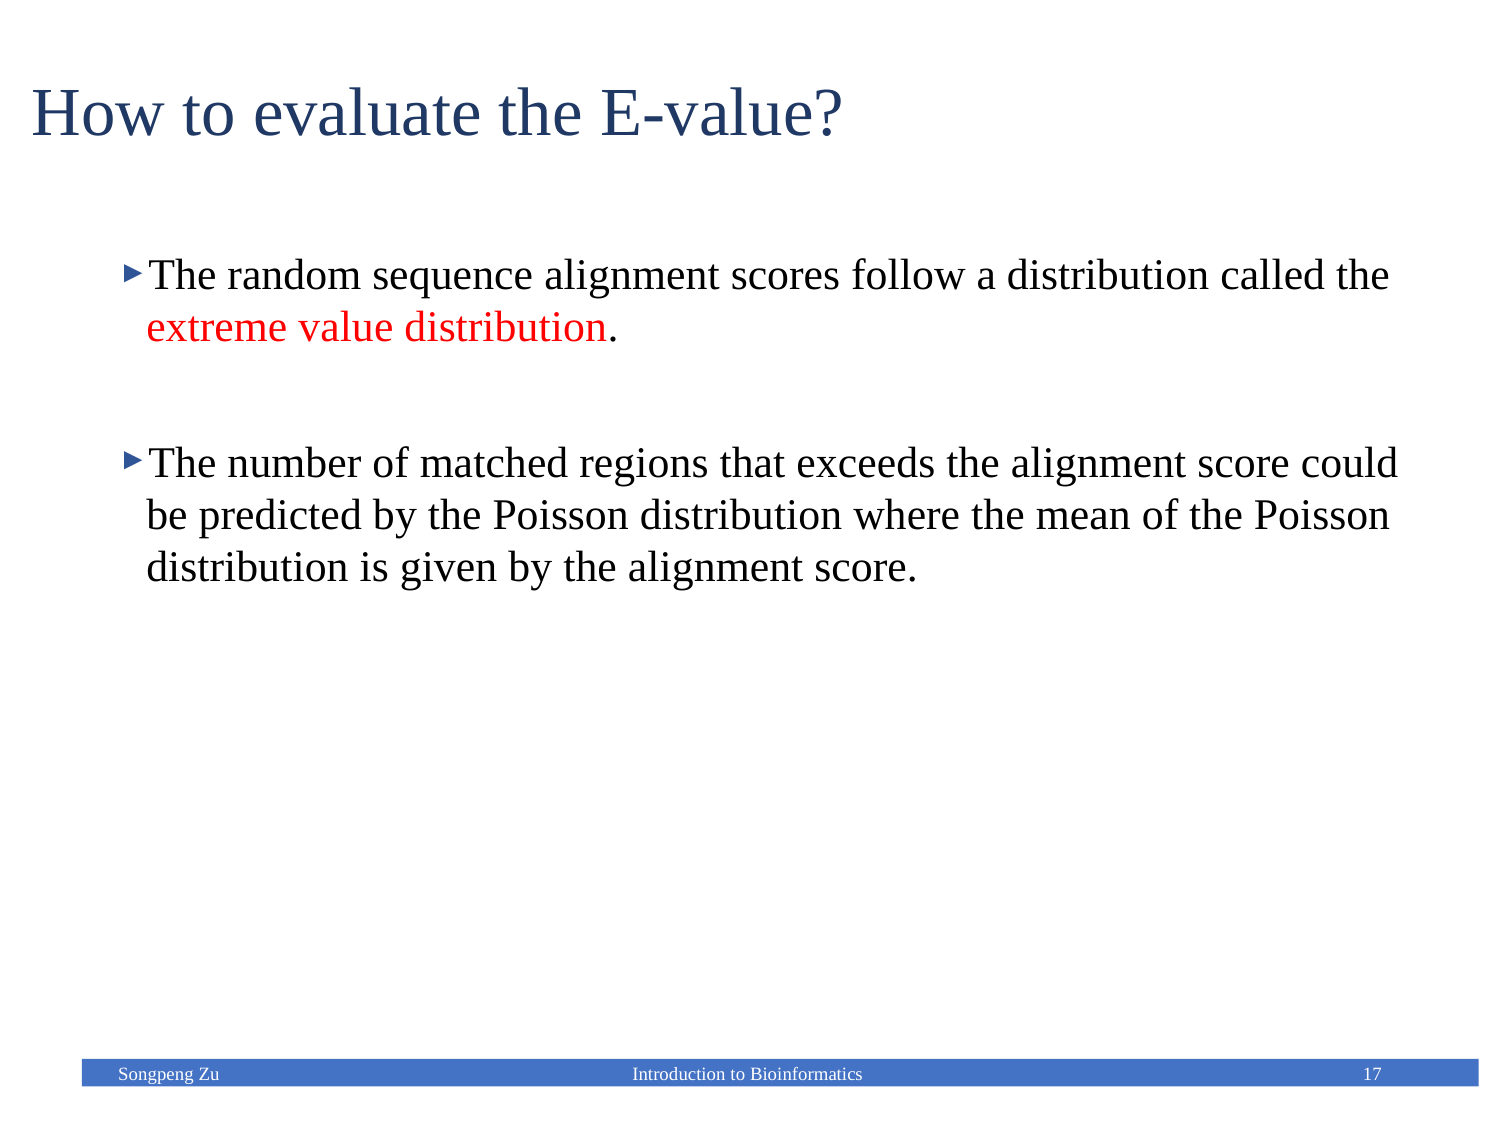

# How to evaluate the E-value?
The random sequence alignment scores follow a distribution called the extreme value distribution.

The number of matched regions that exceeds the alignment score could be predicted by the Poisson distribution where the mean of the Poisson distribution is given by the alignment score.
Songpeng Zu
Introduction to Bioinformatics
17